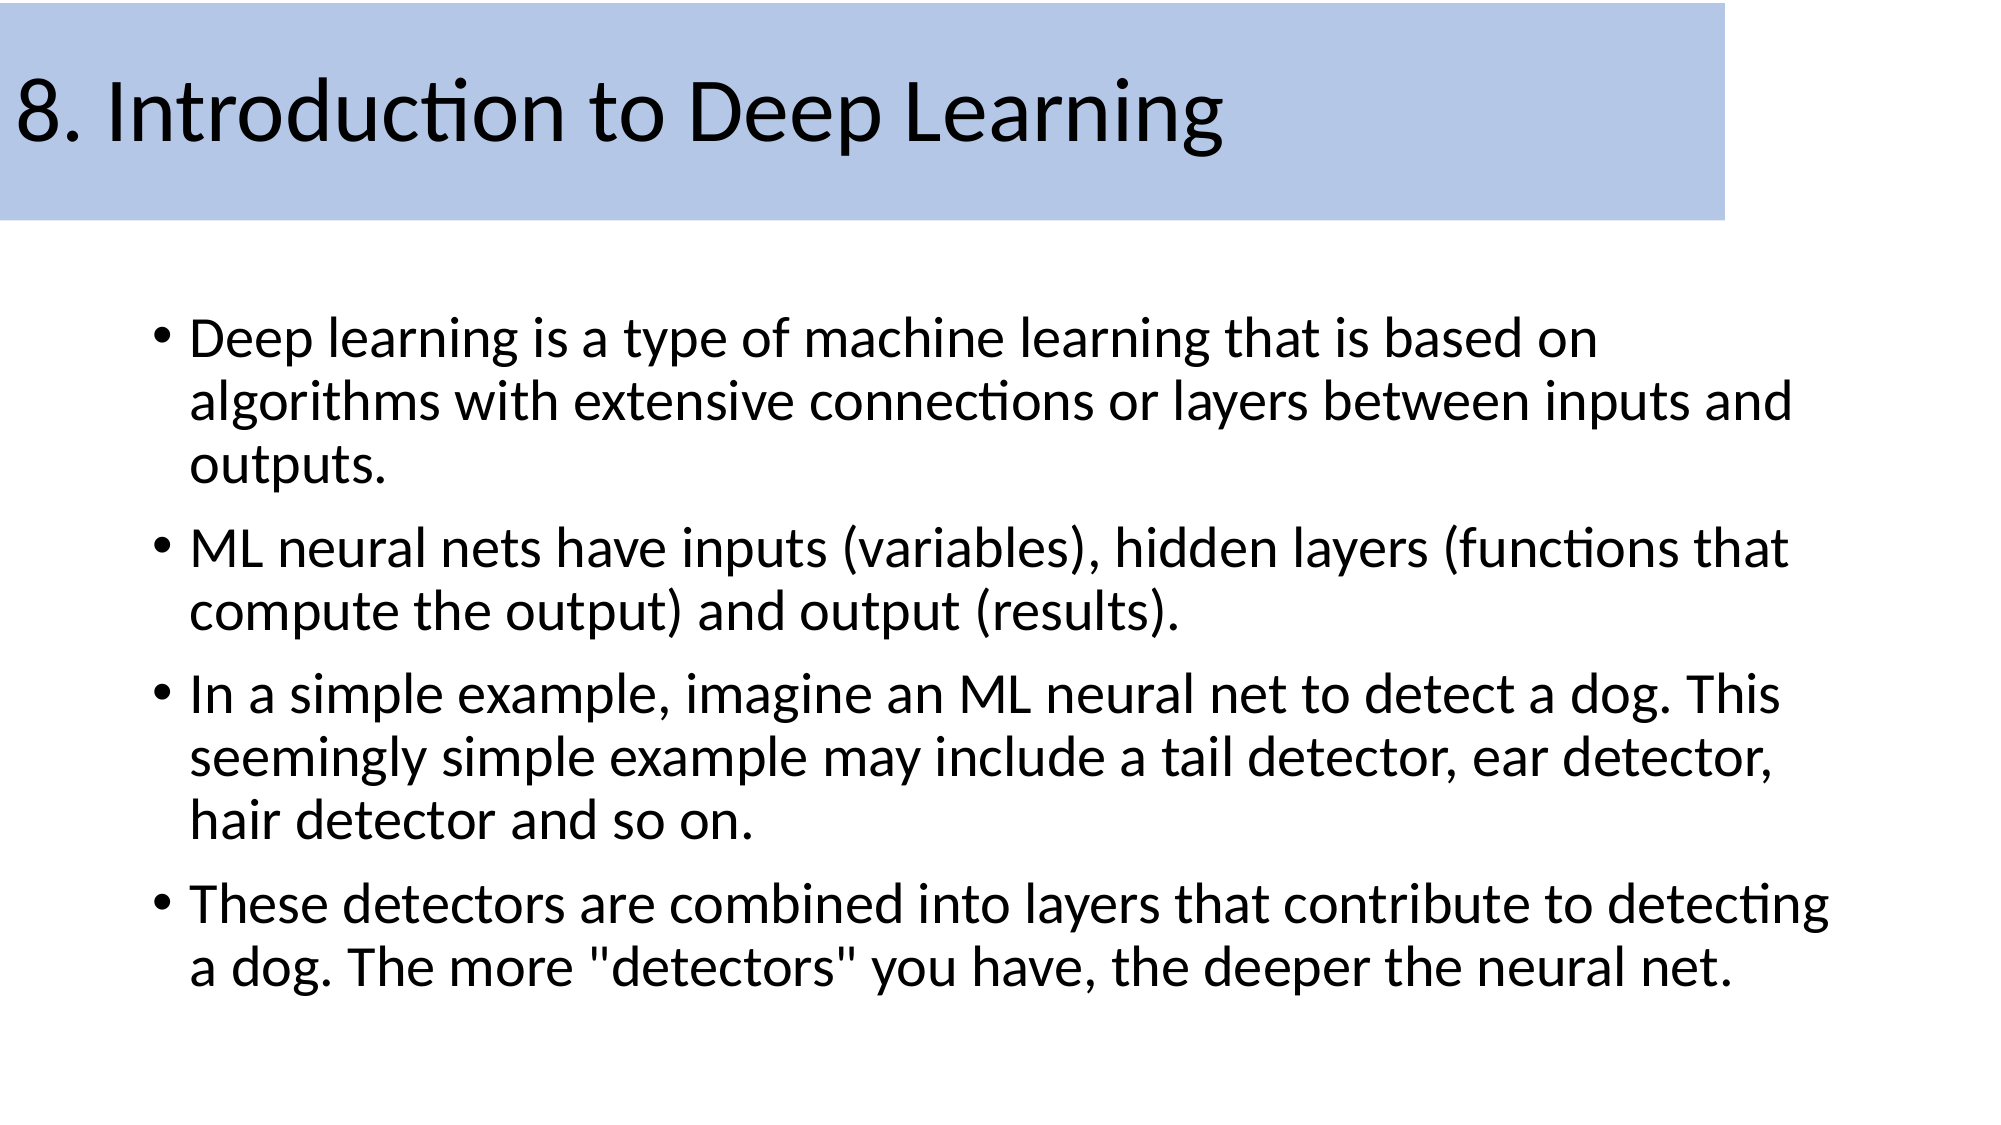

# 8. Introduction to Deep Learning
Deep learning is a type of machine learning that is based on algorithms with extensive connections or layers between inputs and outputs.
ML neural nets have inputs (variables), hidden layers (functions that compute the output) and output (results).
In a simple example, imagine an ML neural net to detect a dog. This seemingly simple example may include a tail detector, ear detector, hair detector and so on.
These detectors are combined into layers that contribute to detecting a dog. The more "detectors" you have, the deeper the neural net.